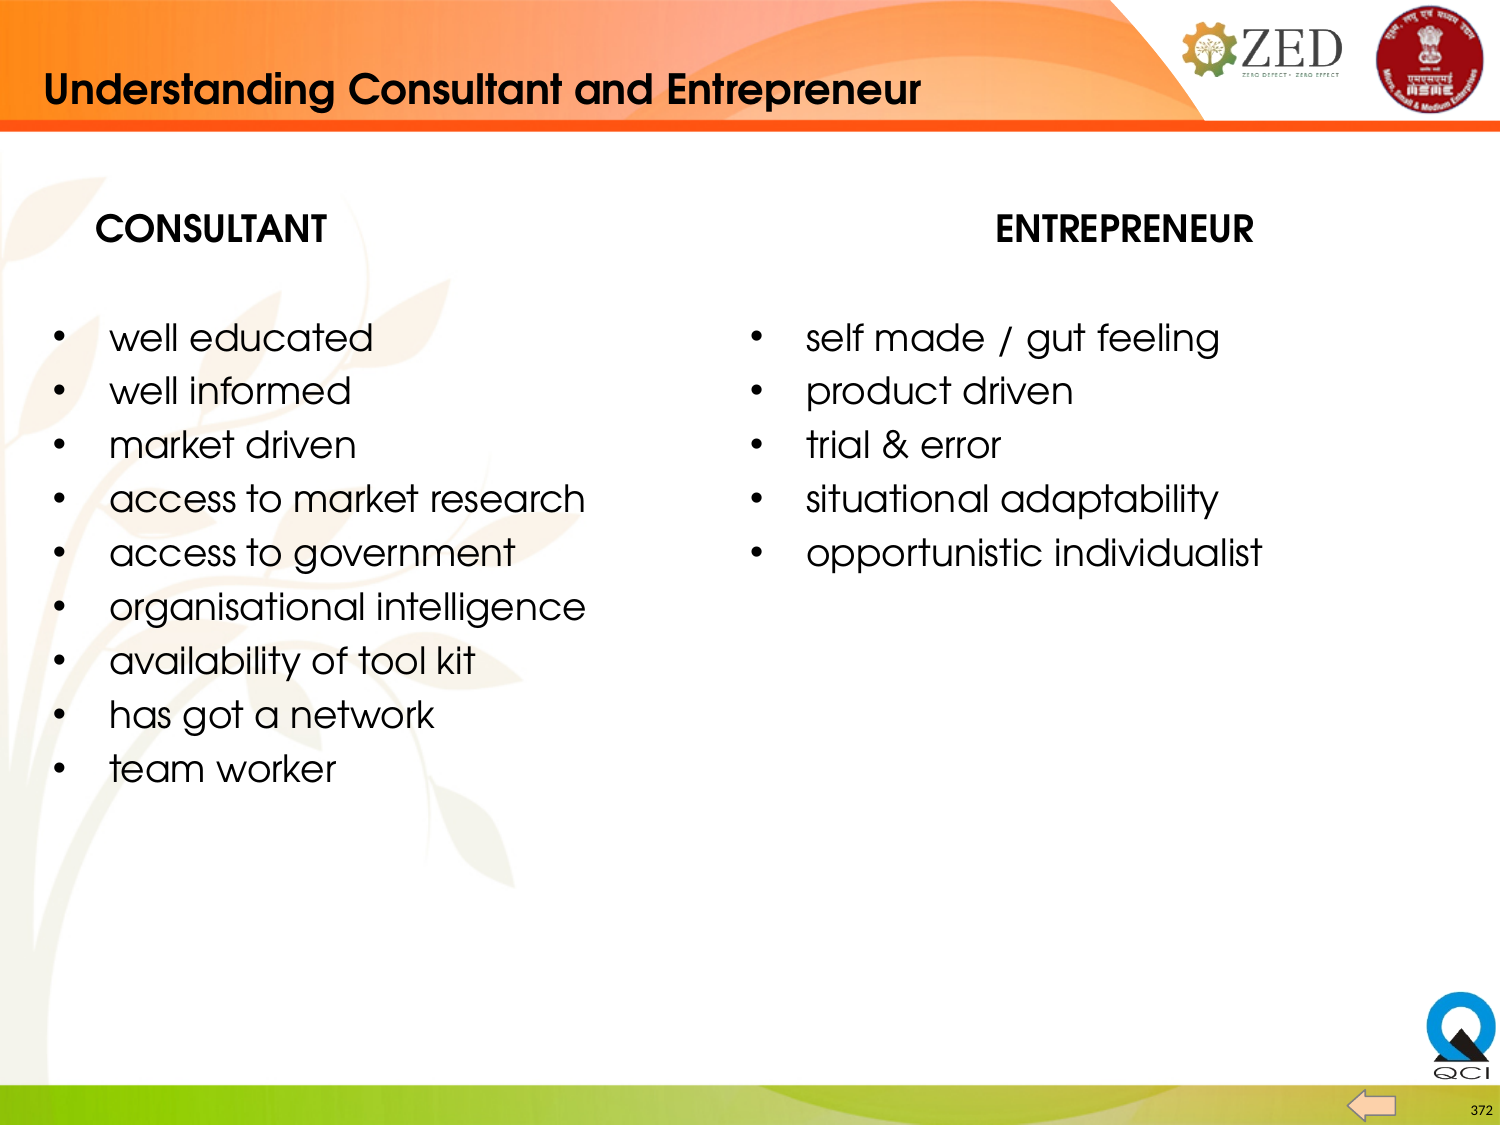

# Understanding Consultant and Entrepreneur
    CONSULTANT

well educated
well informed
market driven
access to market research
access to government
organisational intelligence
availability of tool kit
has got a network
team worker

ENTREPRENEUR

self made / gut feeling
product driven
trial & error
situational adaptability
opportunistic individualist